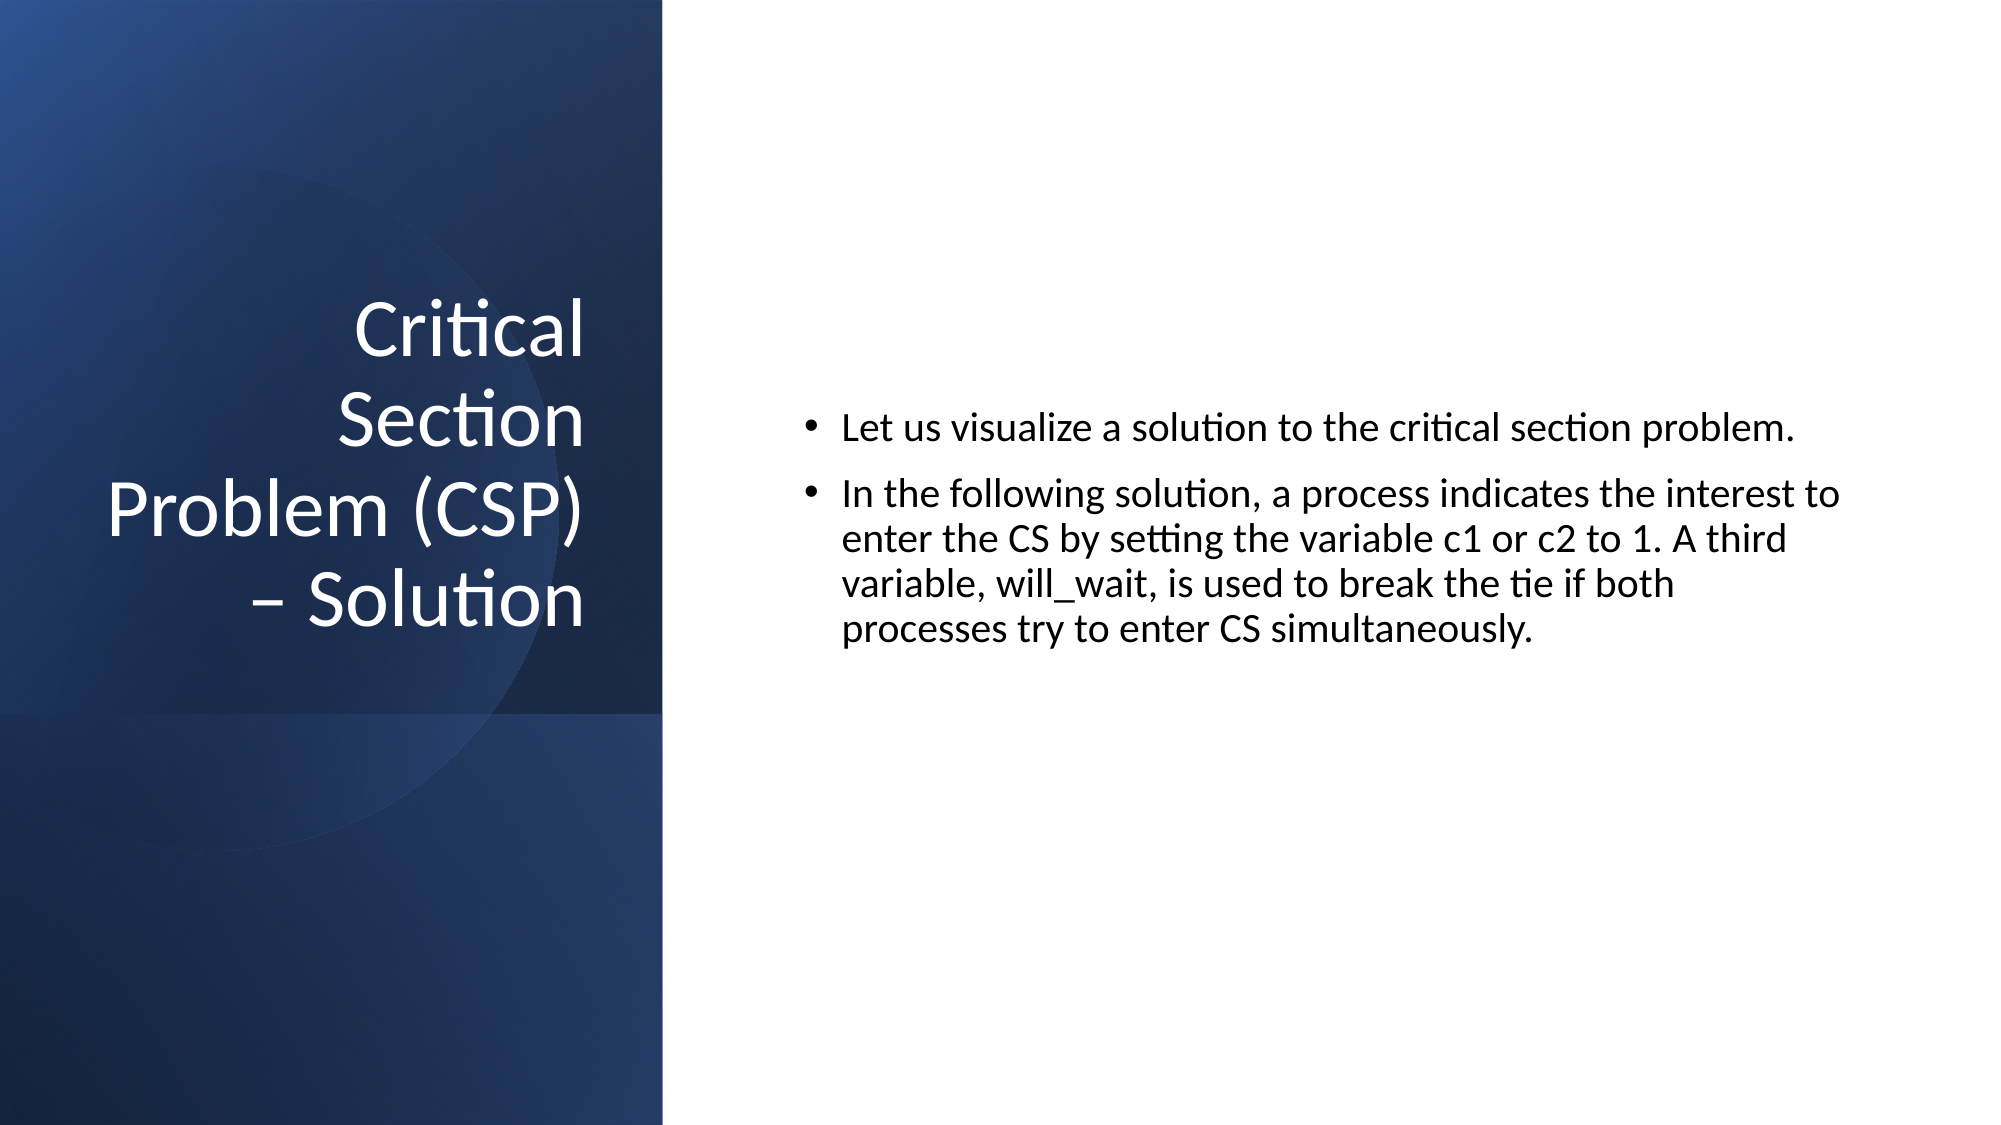

# Critical Section Problem (CSP) – Solution
Let us visualize a solution to the critical section problem.
In the following solution, a process indicates the interest to enter the CS by setting the variable c1 or c2 to 1. A third variable, will_wait, is used to break the tie if both processes try to enter CS simultaneously.